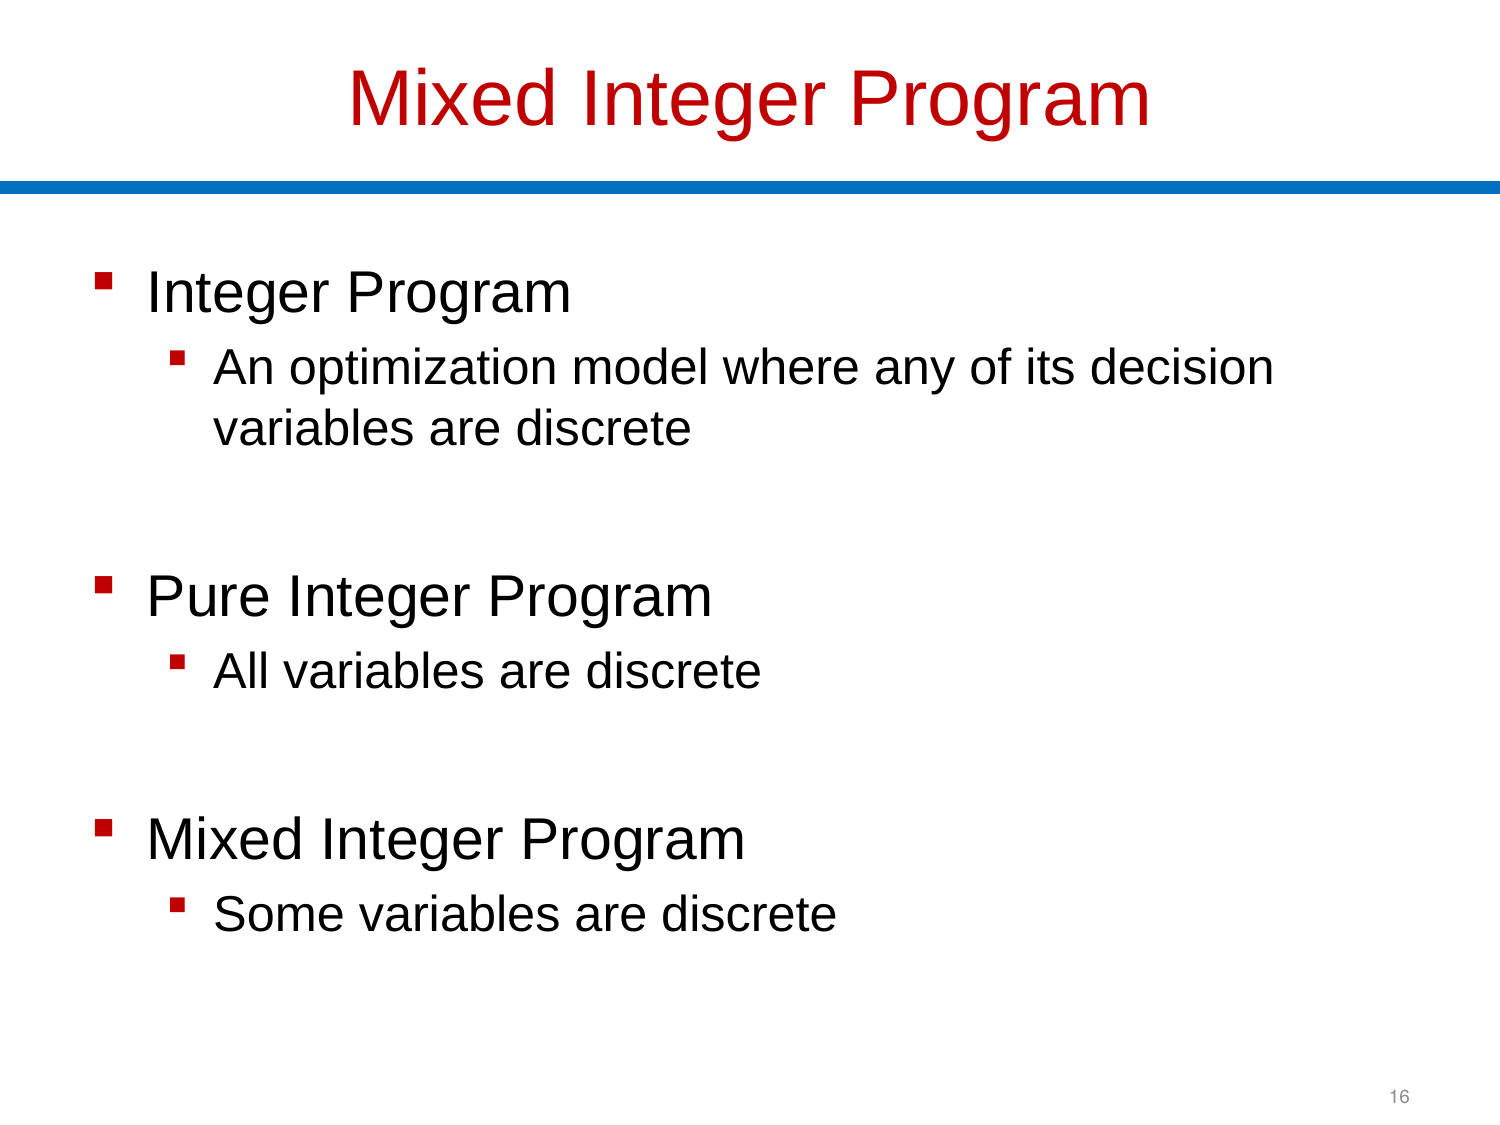

# Mixed Integer Program
Integer Program
An optimization model where any of its decision variables are discrete

Pure Integer Program
All variables are discrete

Mixed Integer Program
Some variables are discrete
16